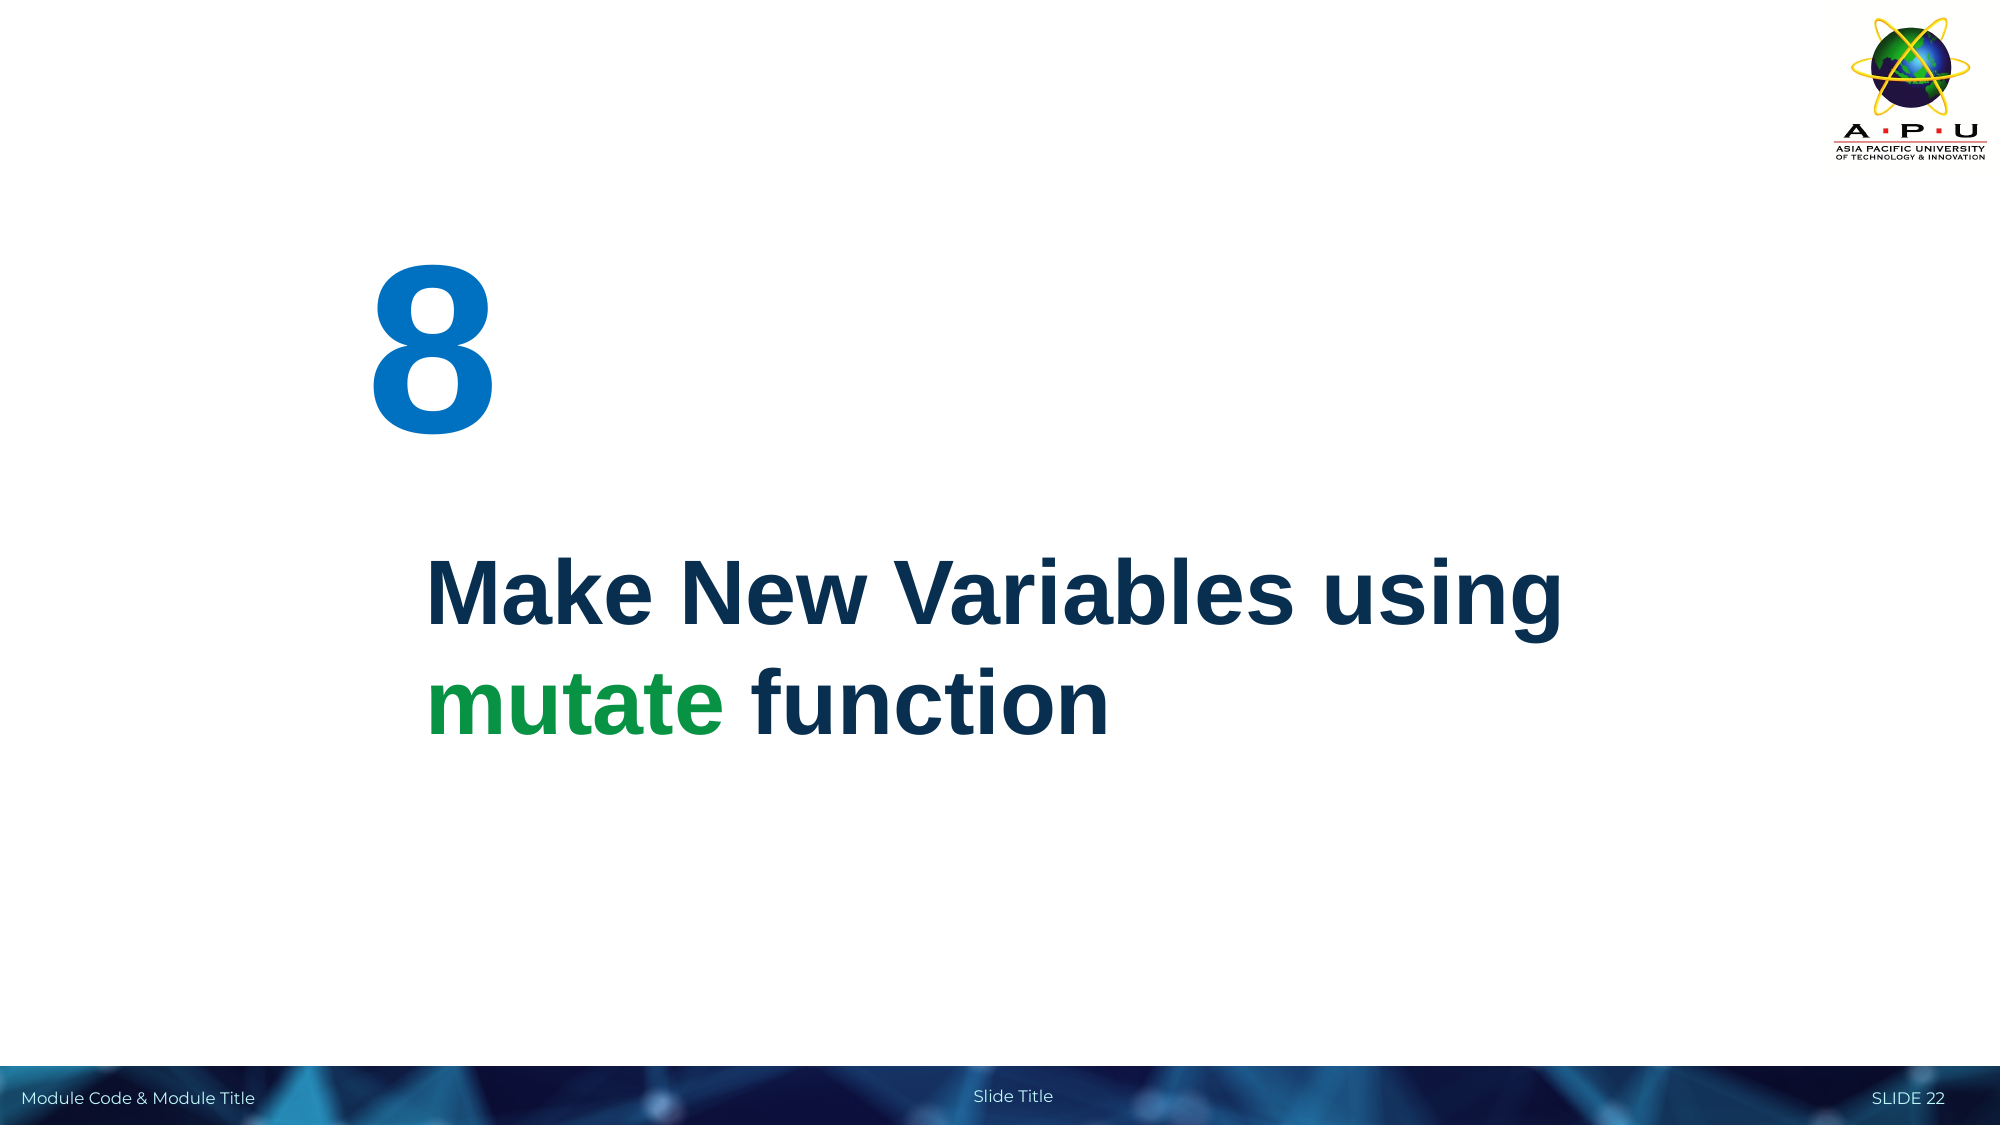

8
Make New Variables using mutate function